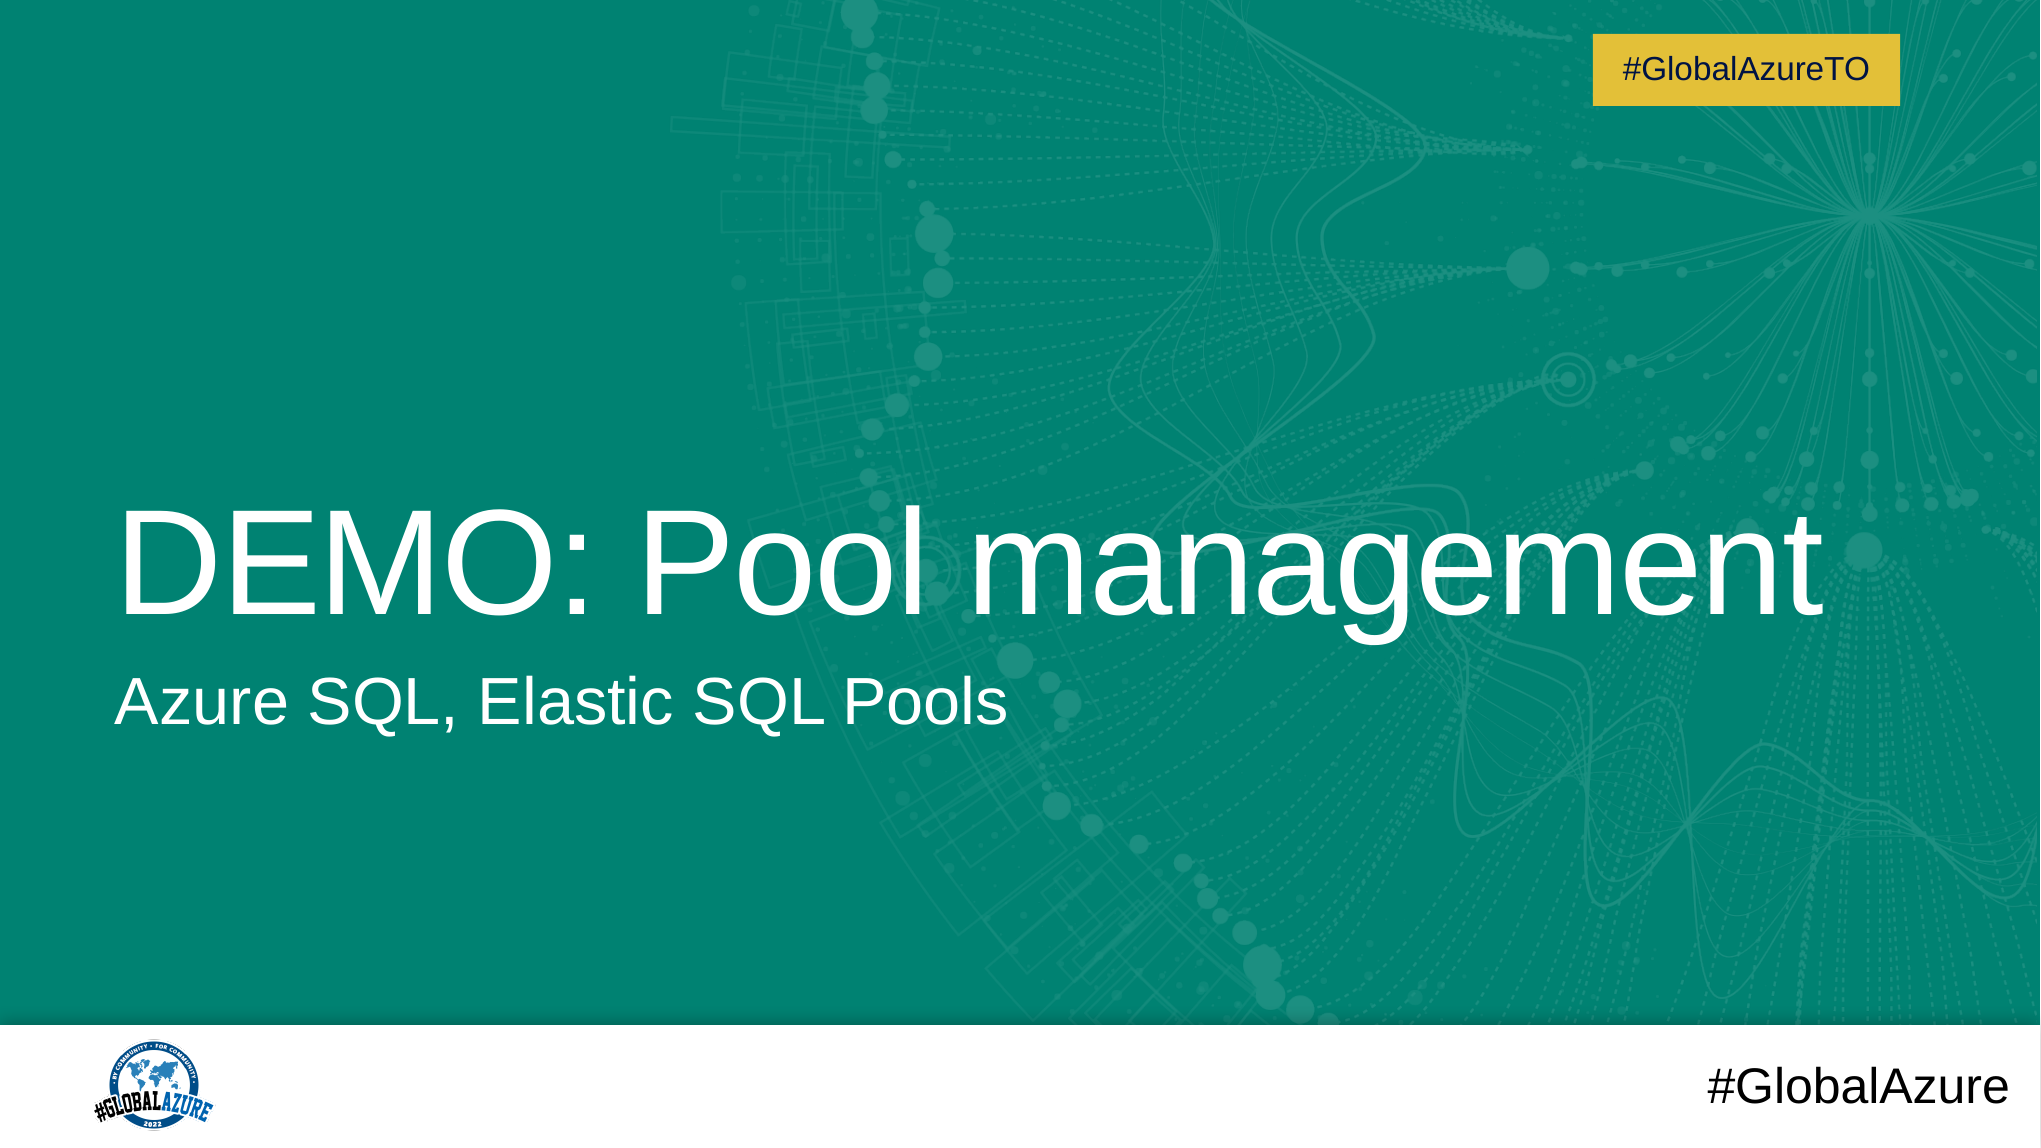

# DEMO: Pool management
Azure SQL, Elastic SQL Pools